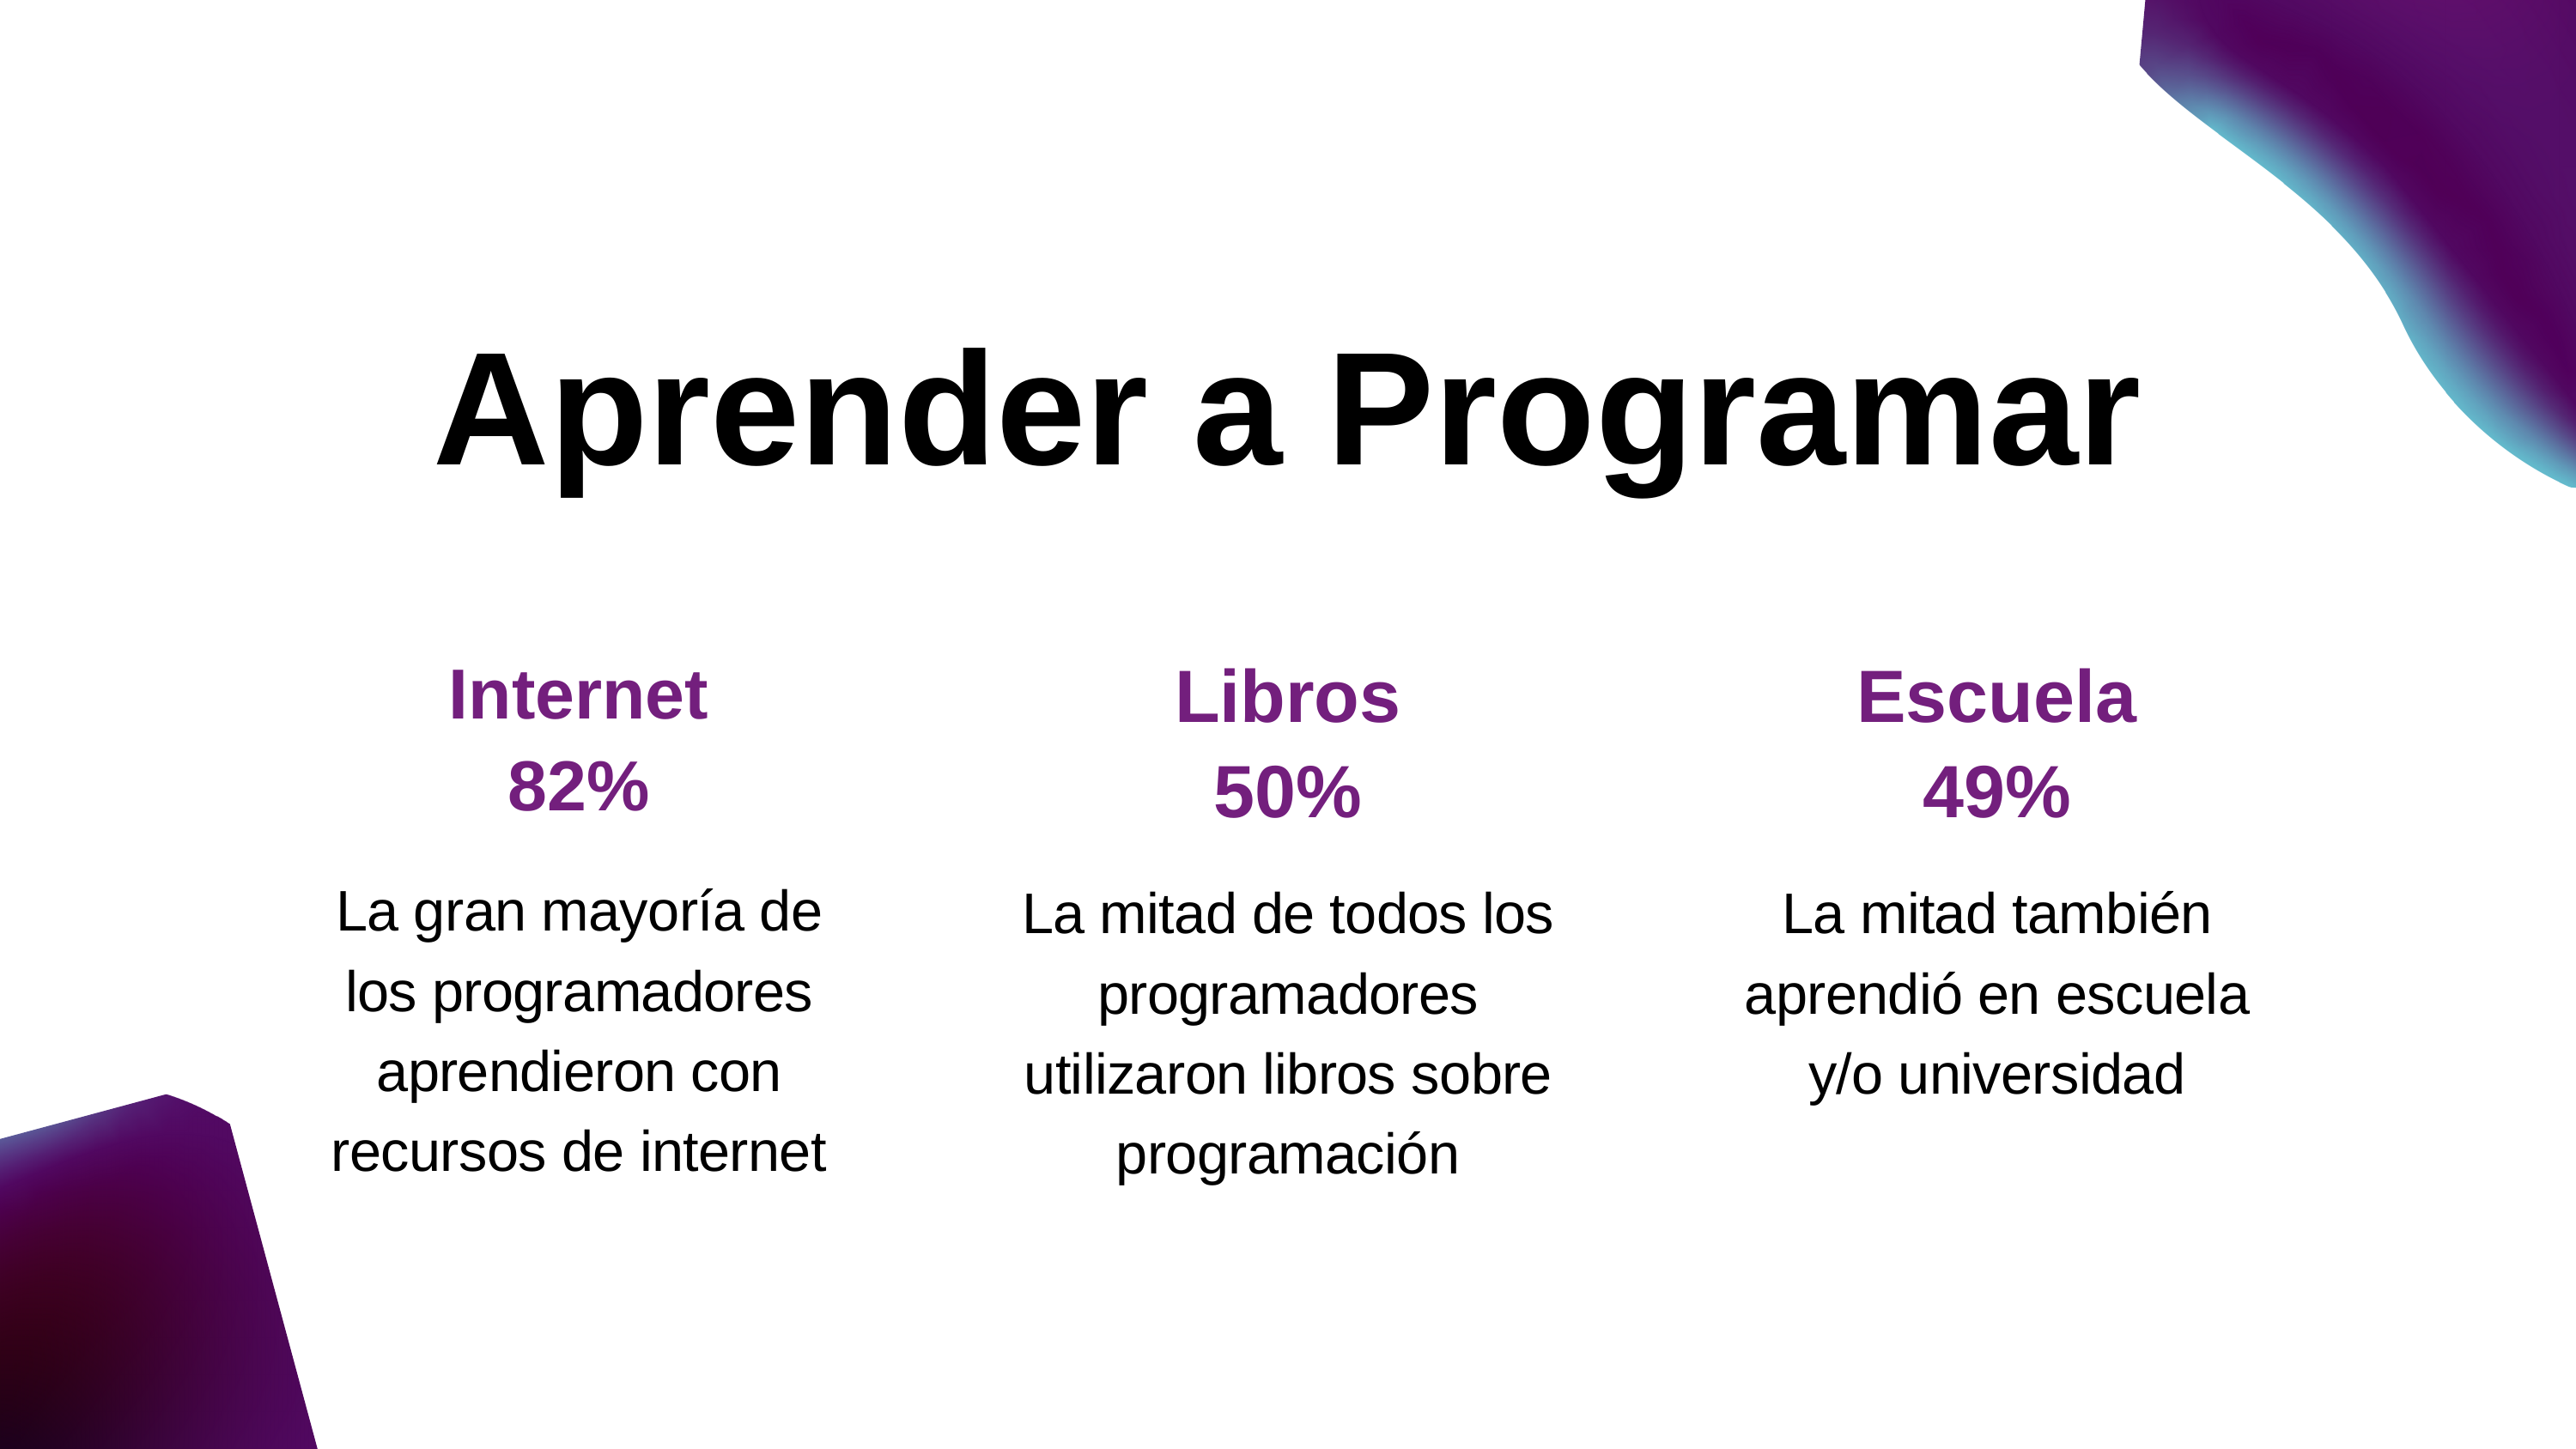

Aprender a Programar
Internet
82%
La gran mayoría de los programadores aprendieron con recursos de internet
Libros
50%
La mitad de todos los programadores utilizaron libros sobre programación
Escuela
49%
La mitad también aprendió en escuela y/o universidad